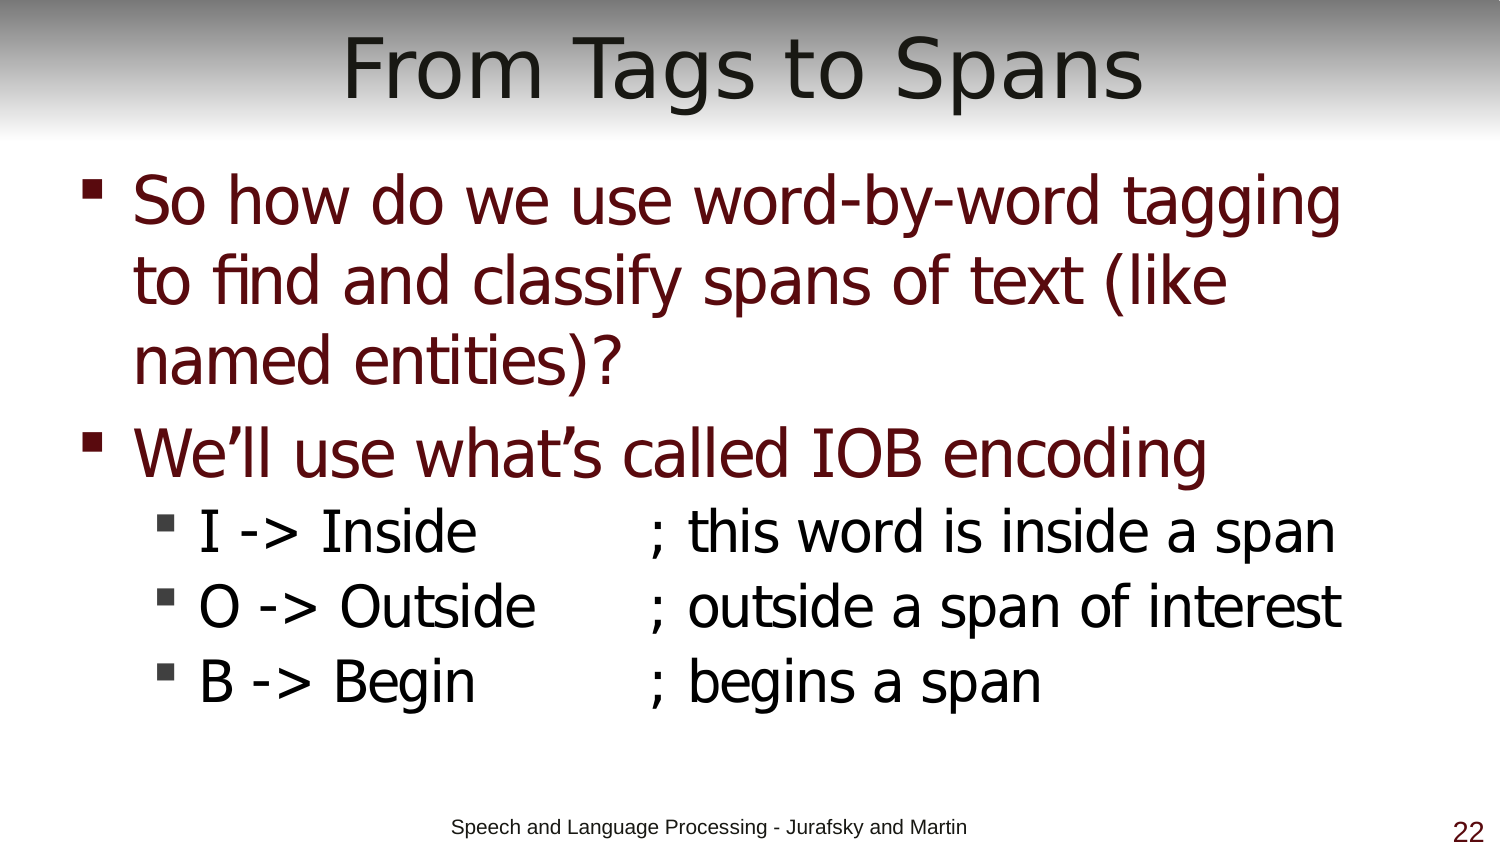

# From Tags to Spans
So how do we use word-by-word tagging to find and classify spans of text (like named entities)?
We’ll use what’s called IOB encoding
I -> Inside		; this word is inside a span
O -> Outside	; outside a span of interest
B -> Begin		; begins a span

                                         Speech and Language Processing - Jurafsky and Martin
22